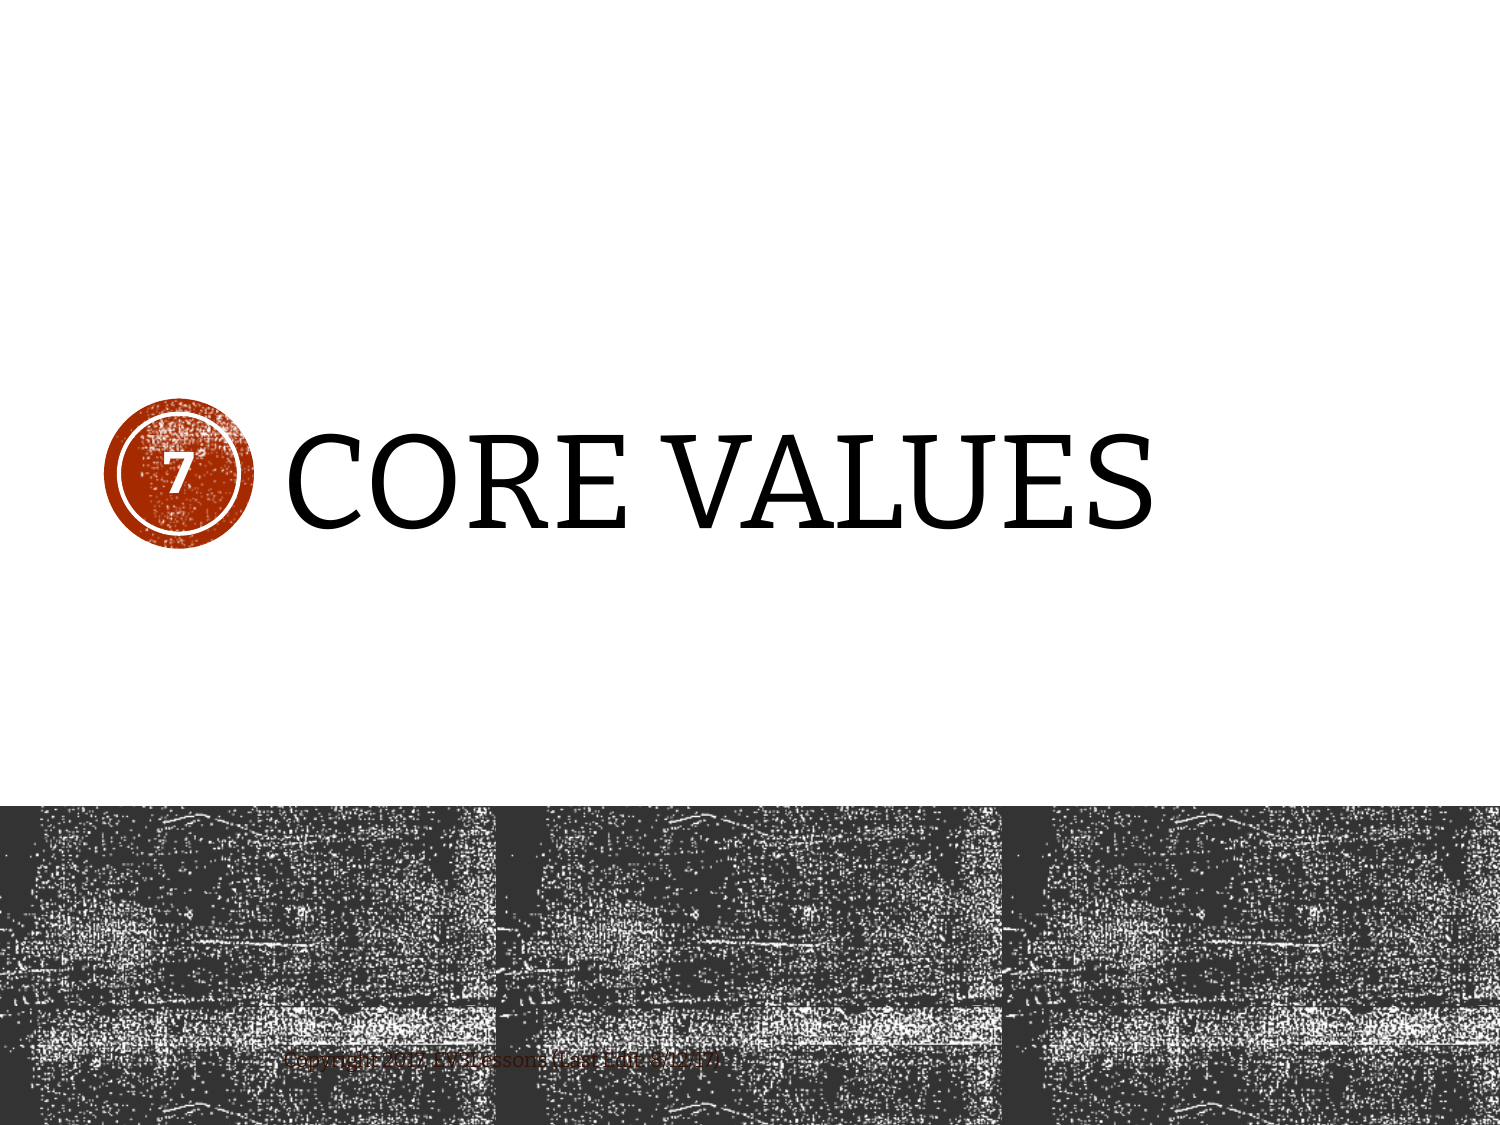

# CORE VALUES
7
Copyright 2017, EV3Lessons (Last Edit: 8/12/17)